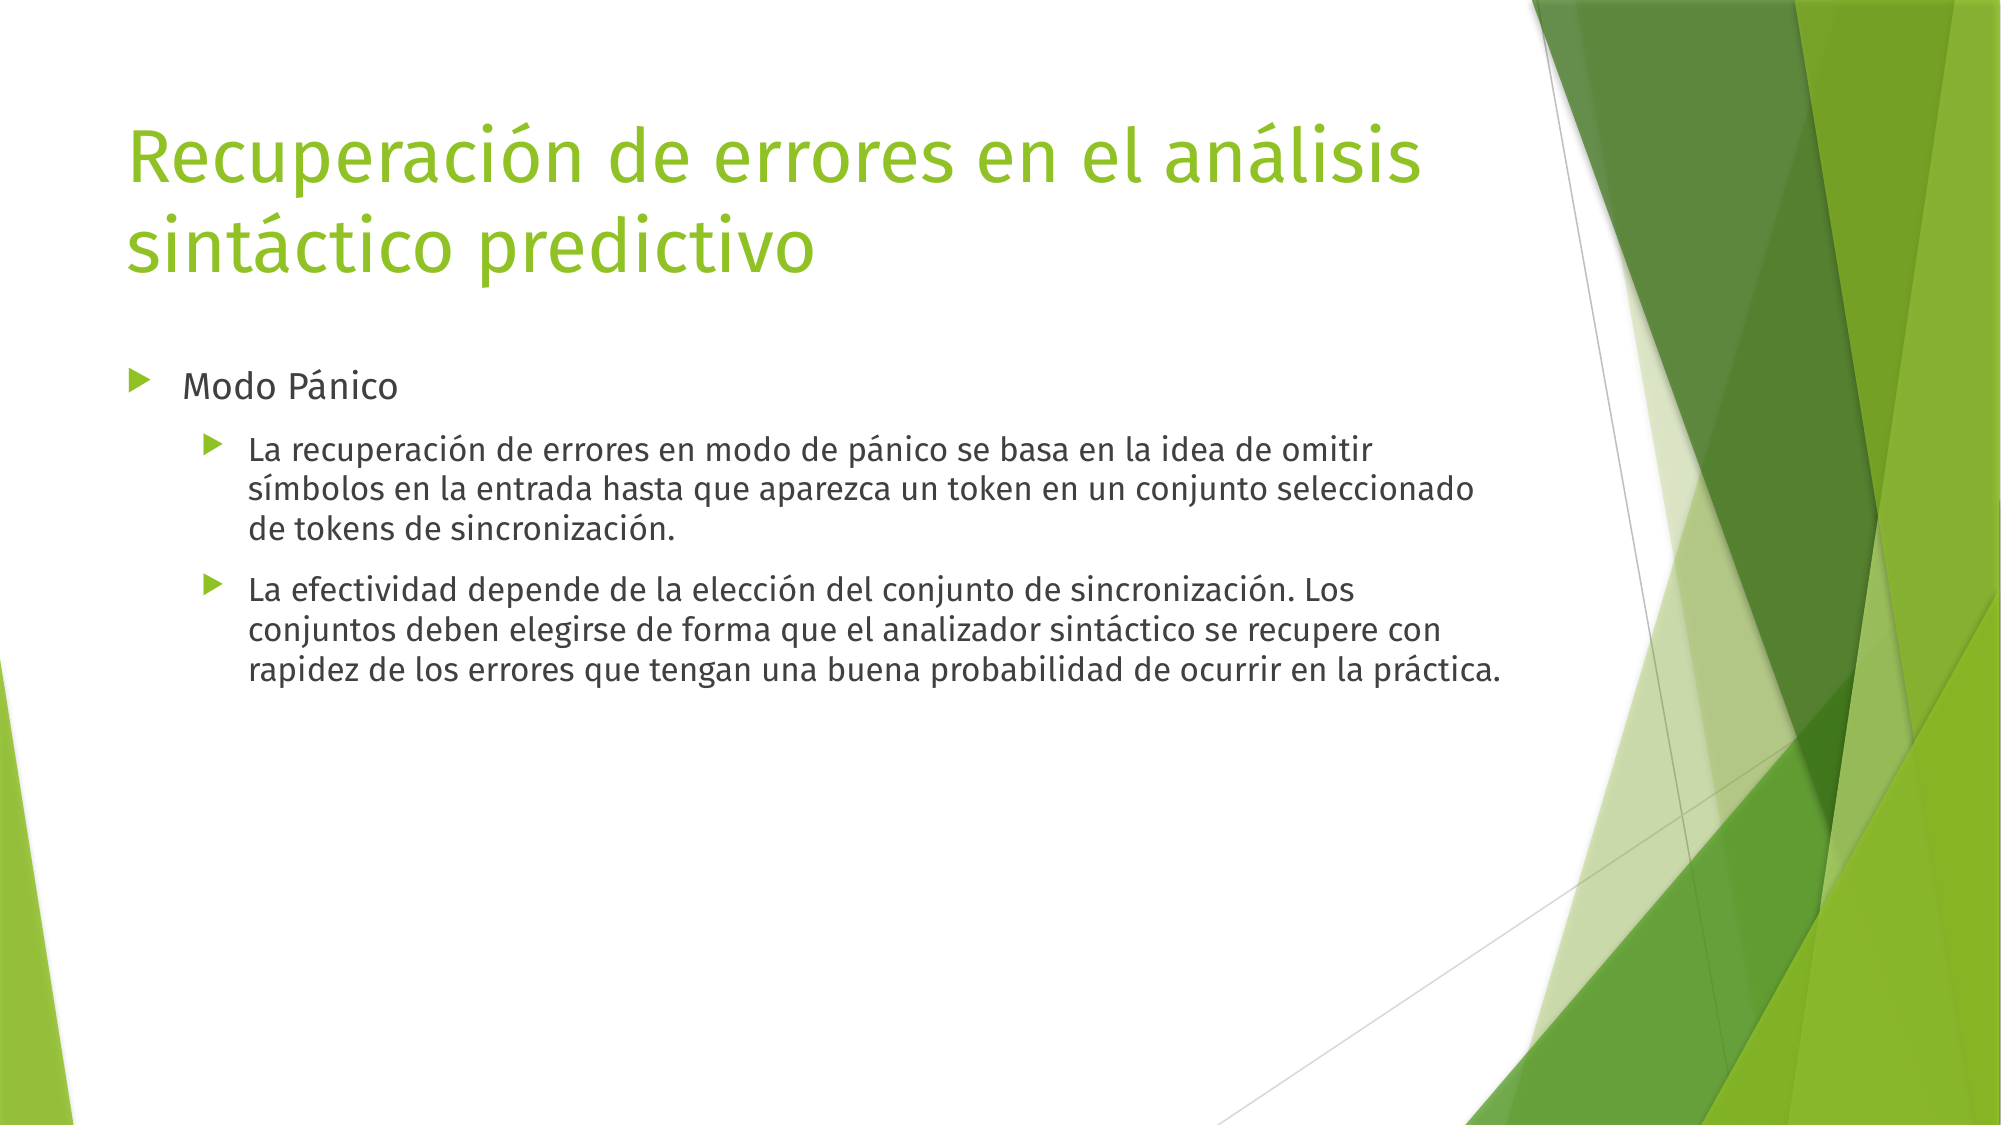

# Recuperación de errores en el análisis sintáctico predictivo
Modo Pánico
La recuperación de errores en modo de pánico se basa en la idea de omitir símbolos en la entrada hasta que aparezca un token en un conjunto seleccionado de tokens de sincronización.
La efectividad depende de la elección del conjunto de sincronización. Los conjuntos deben elegirse de forma que el analizador sintáctico se recupere con rapidez de los errores que tengan una buena probabilidad de ocurrir en la práctica.